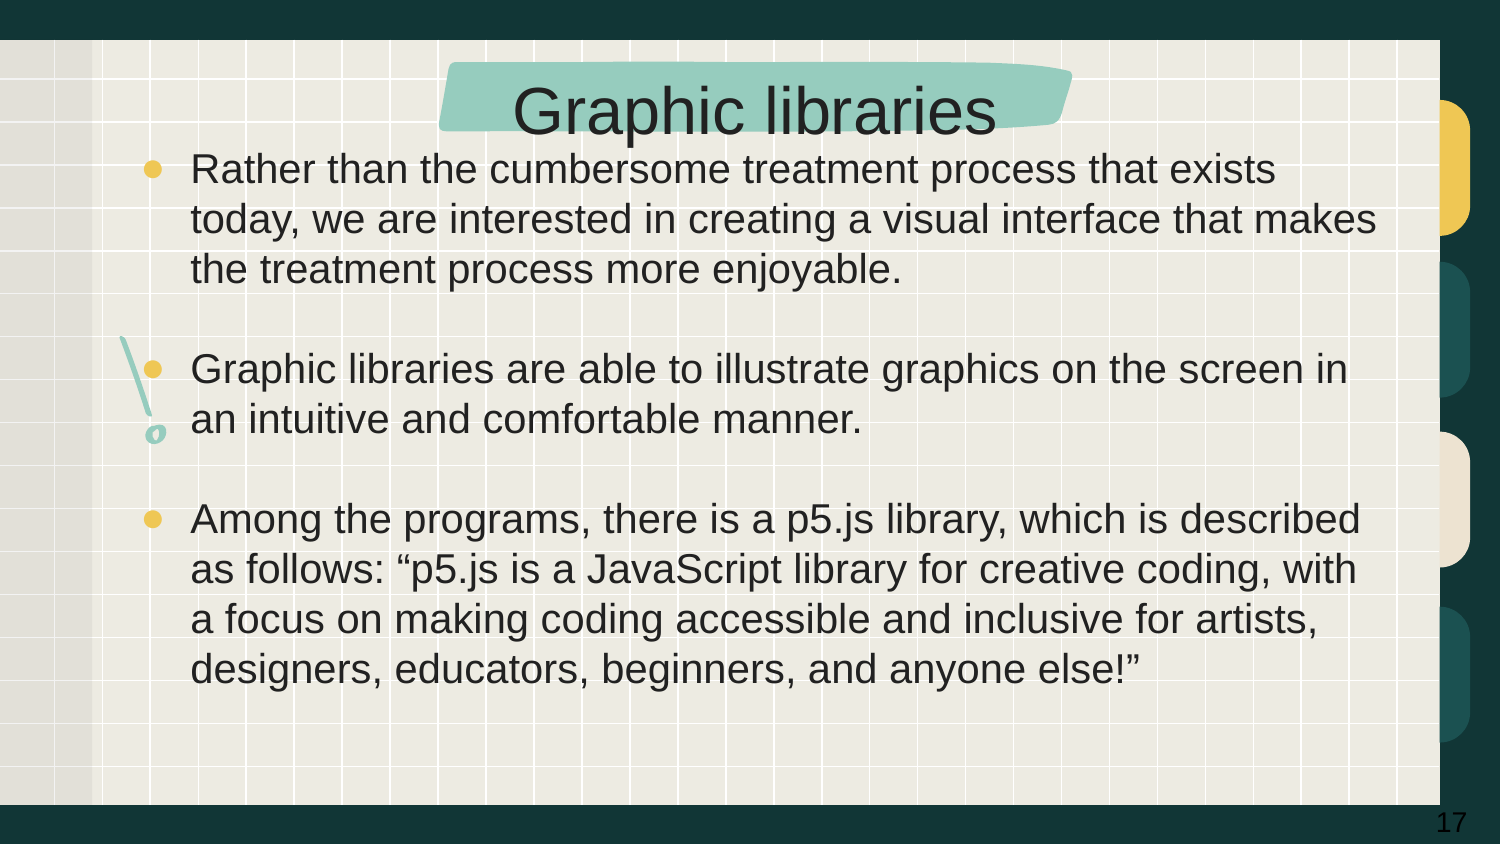

Graphic libraries
Rather than the cumbersome treatment process that exists today, we are interested in creating a visual interface that makes the treatment process more enjoyable.

Graphic libraries are able to illustrate graphics on the screen in an intuitive and comfortable manner.

Among the programs, there is a p5.js library, which is described as follows: “p5.js is a JavaScript library for creative coding, with a focus on making coding accessible and inclusive for artists, designers, educators, beginners, and anyone else!”

17